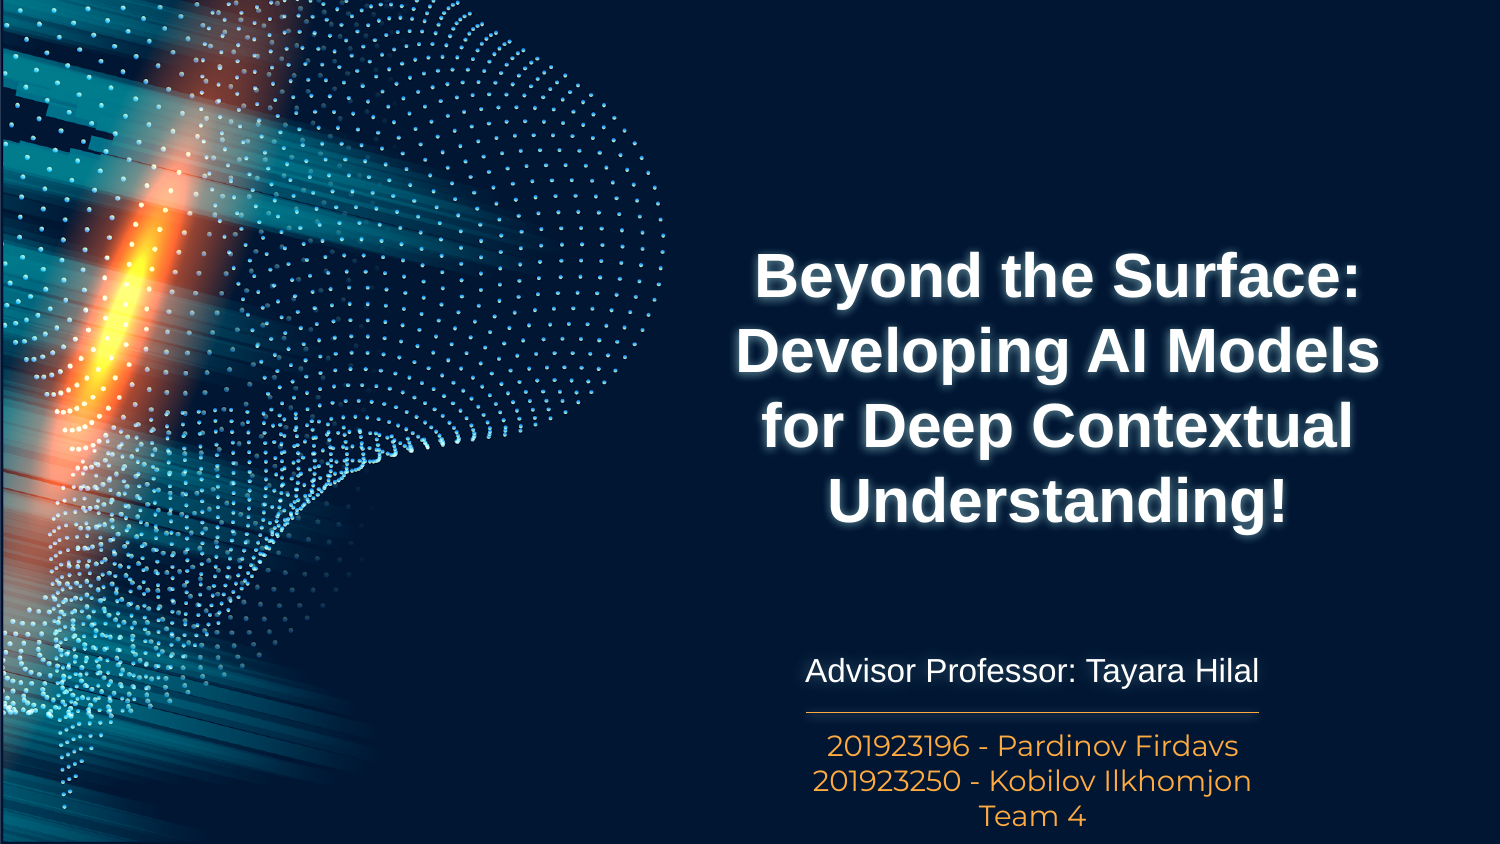

# Beyond the Surface: Developing AI Models for Deep Contextual Understanding!
Advisor Professor: Tayara Hilal
201923196 - Pardinov Firdavs
201923250 - Kobilov Ilkhomjon
Team 4